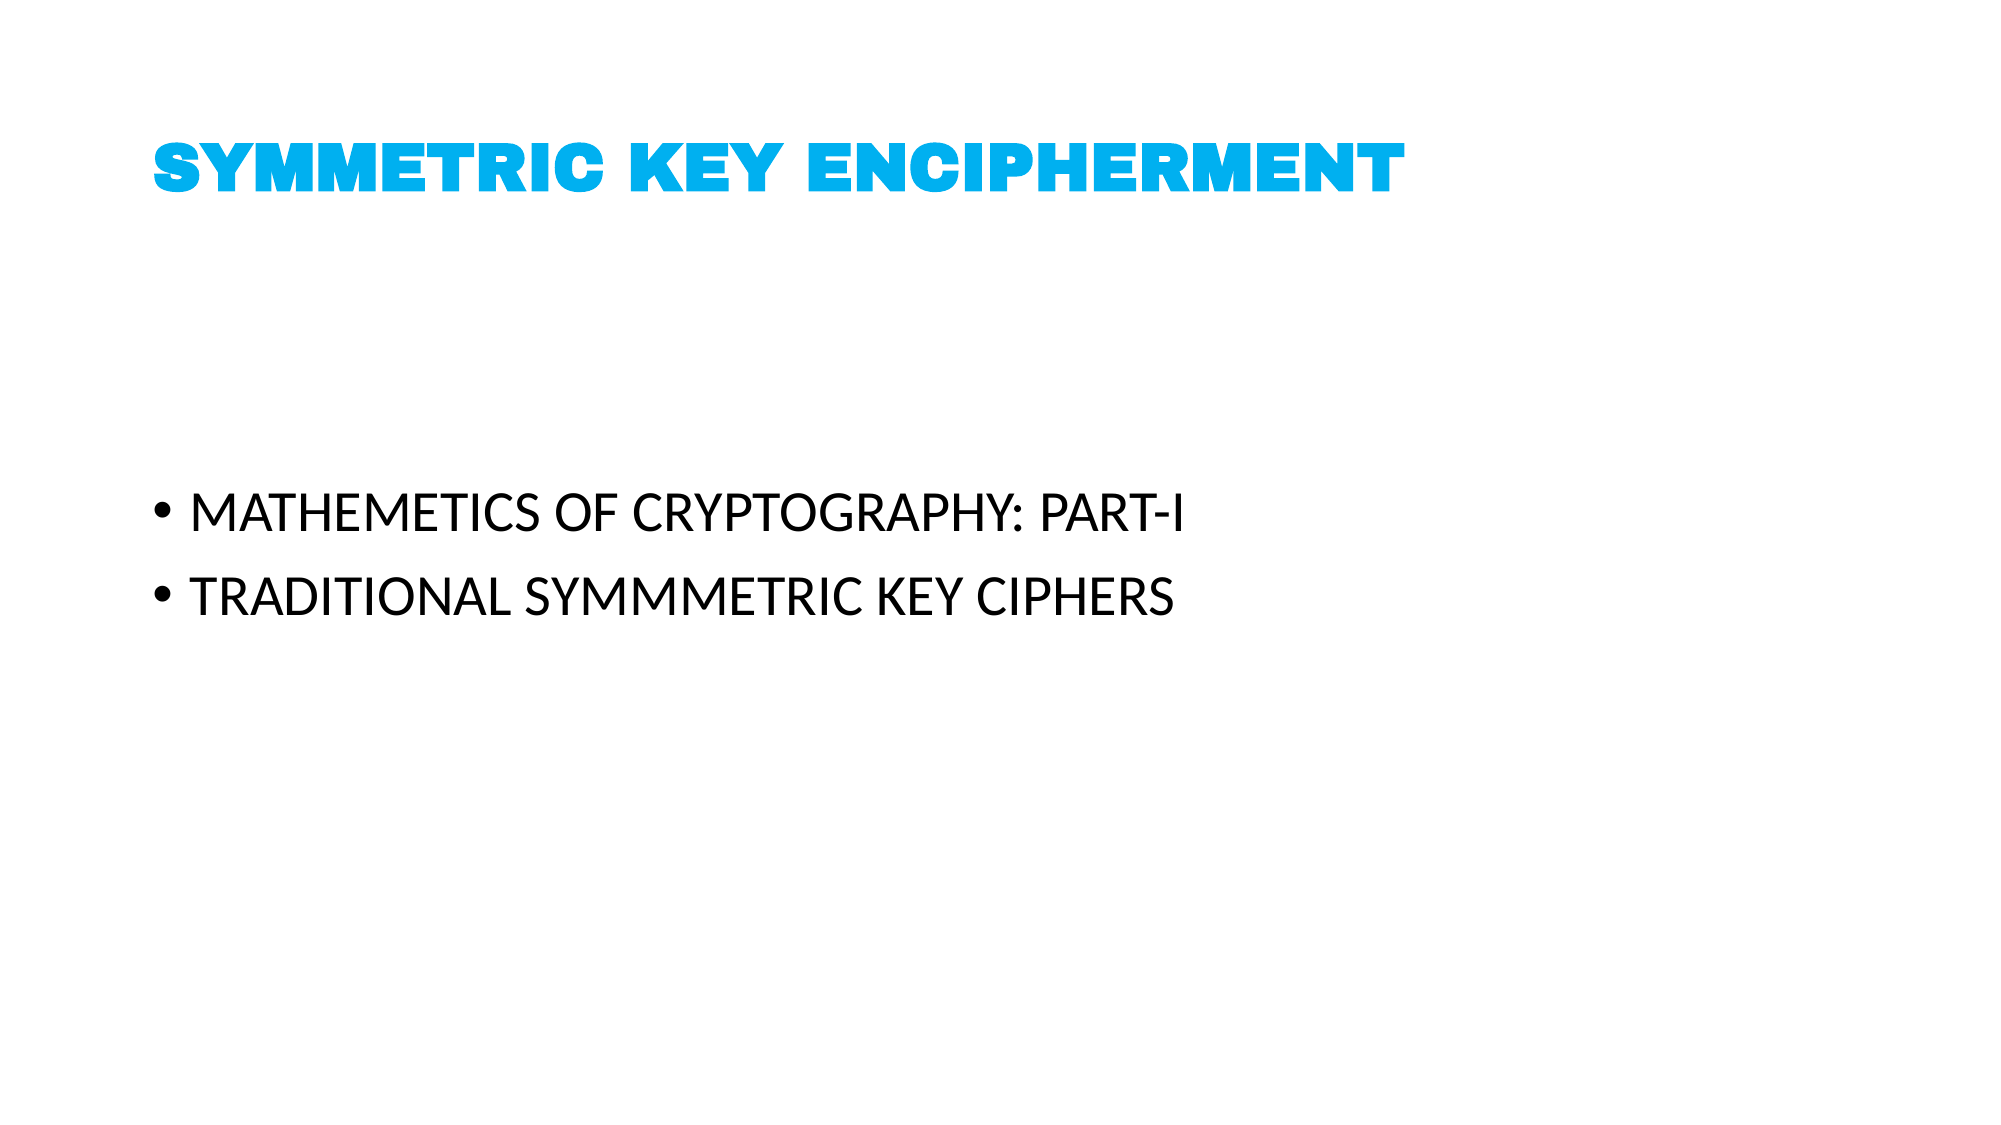

# SYMMETRIC KEY ENCIPHERMENT

MATHEMETICS OF CRYPTOGRAPHY: PART-I
TRADITIONAL SYMMMETRIC KEY CIPHERS
7